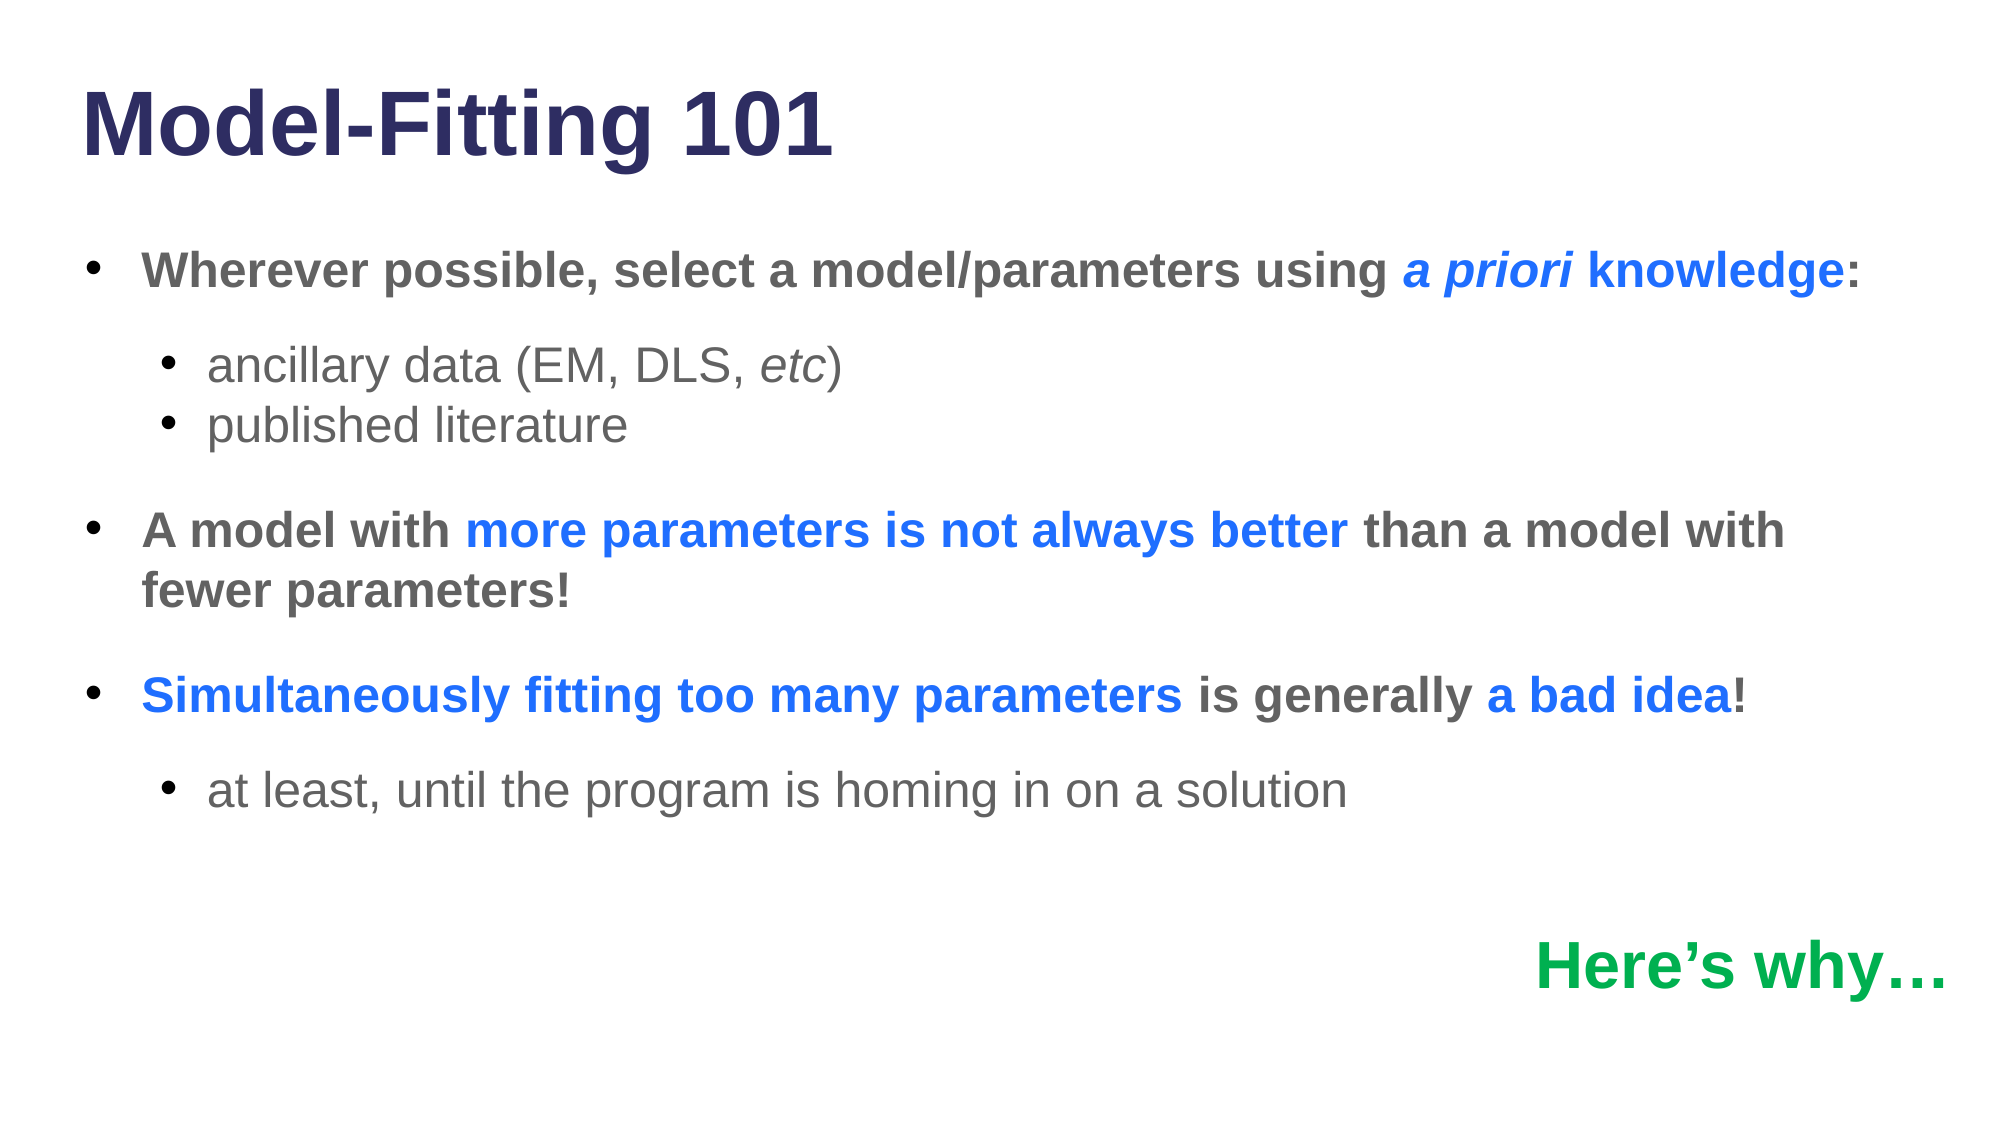

Model-Fitting 101
Wherever possible, select a model/parameters using a priori knowledge:

ancillary data (EM, DLS, etc)
published literature

A model with more parameters is not always better than a model with fewer parameters!

Simultaneously fitting too many parameters is generally a bad idea!

at least, until the program is homing in on a solution
Here’s why…